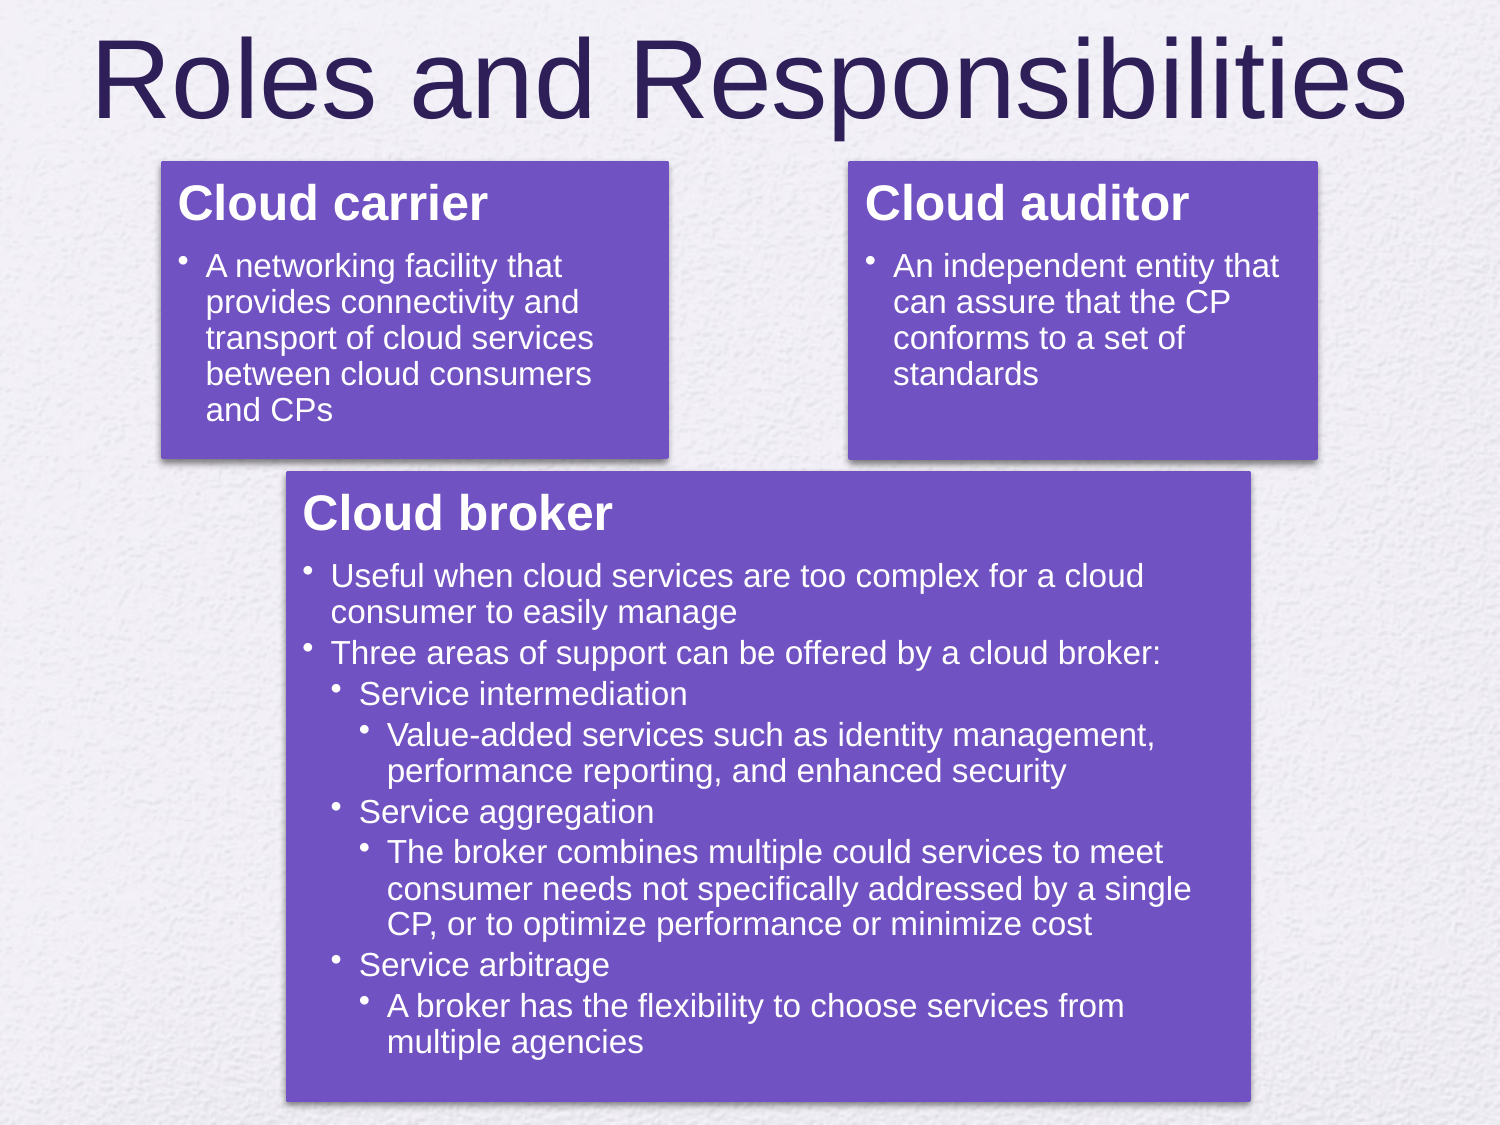

Roles and Responsibilities
Cloud carrier
A networking facility that provides connectivity and transport of cloud services between cloud consumers and CPs
Cloud broker
Useful when cloud services are too complex for a cloud consumer to easily manage
Three areas of support can be offered by a cloud broker:
Service intermediation
Value-added services such as identity management, performance reporting, and enhanced security
Service aggregation
The broker combines multiple could services to meet consumer needs not specifically addressed by a single CP, or to optimize performance or minimize cost
Service arbitrage
A broker has the flexibility to choose services from multiple agencies
Cloud auditor
An independent entity that can assure that the CP conforms to a set of standards